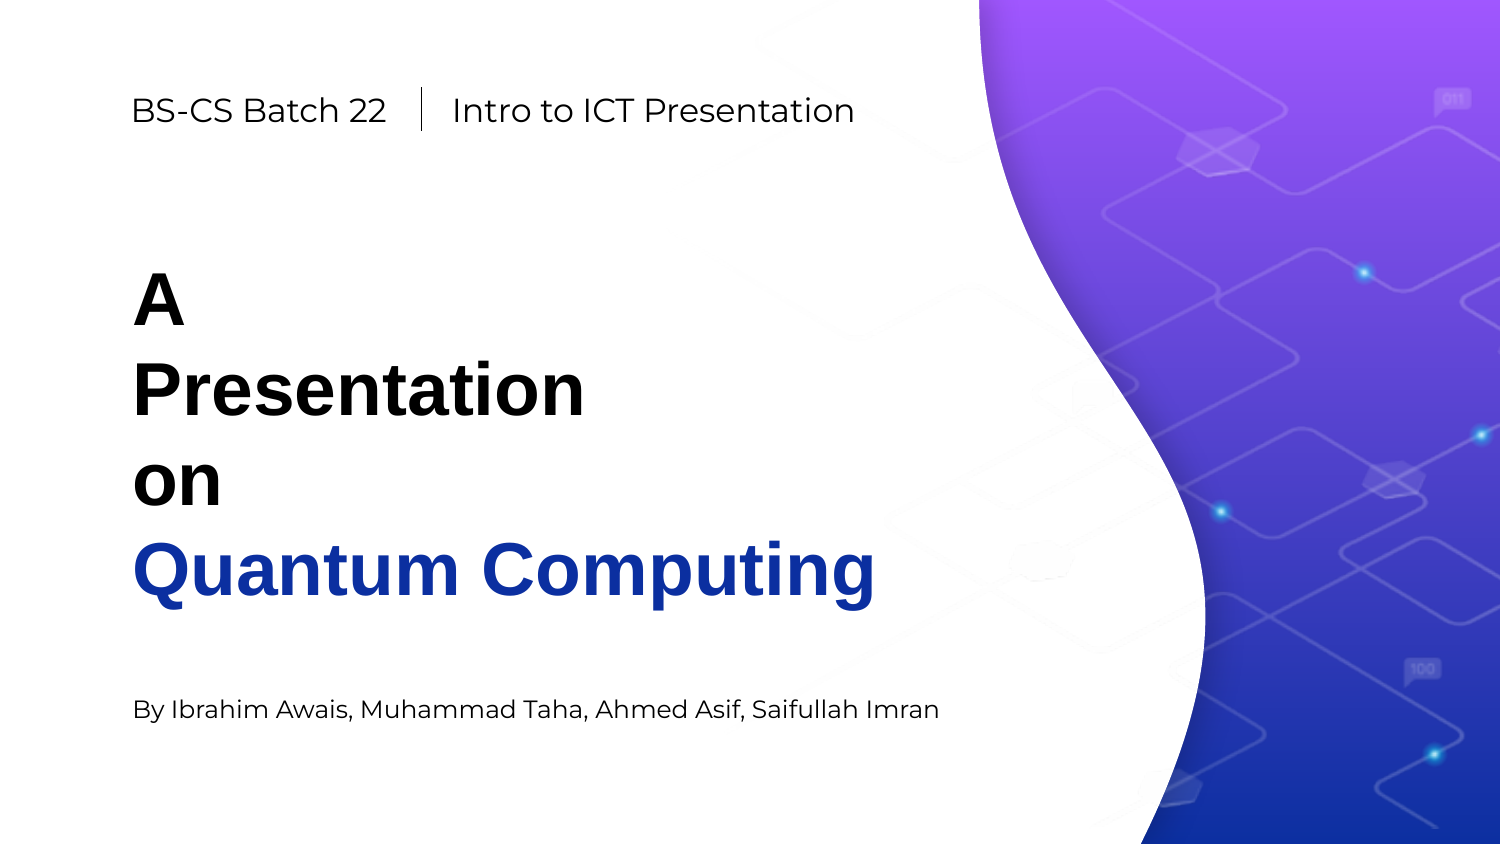

BS-CS Batch 22
Intro to ICT Presentation
# A Presentation on Quantum Computing
By Ibrahim Awais, Muhammad Taha, Ahmed Asif, Saifullah Imran